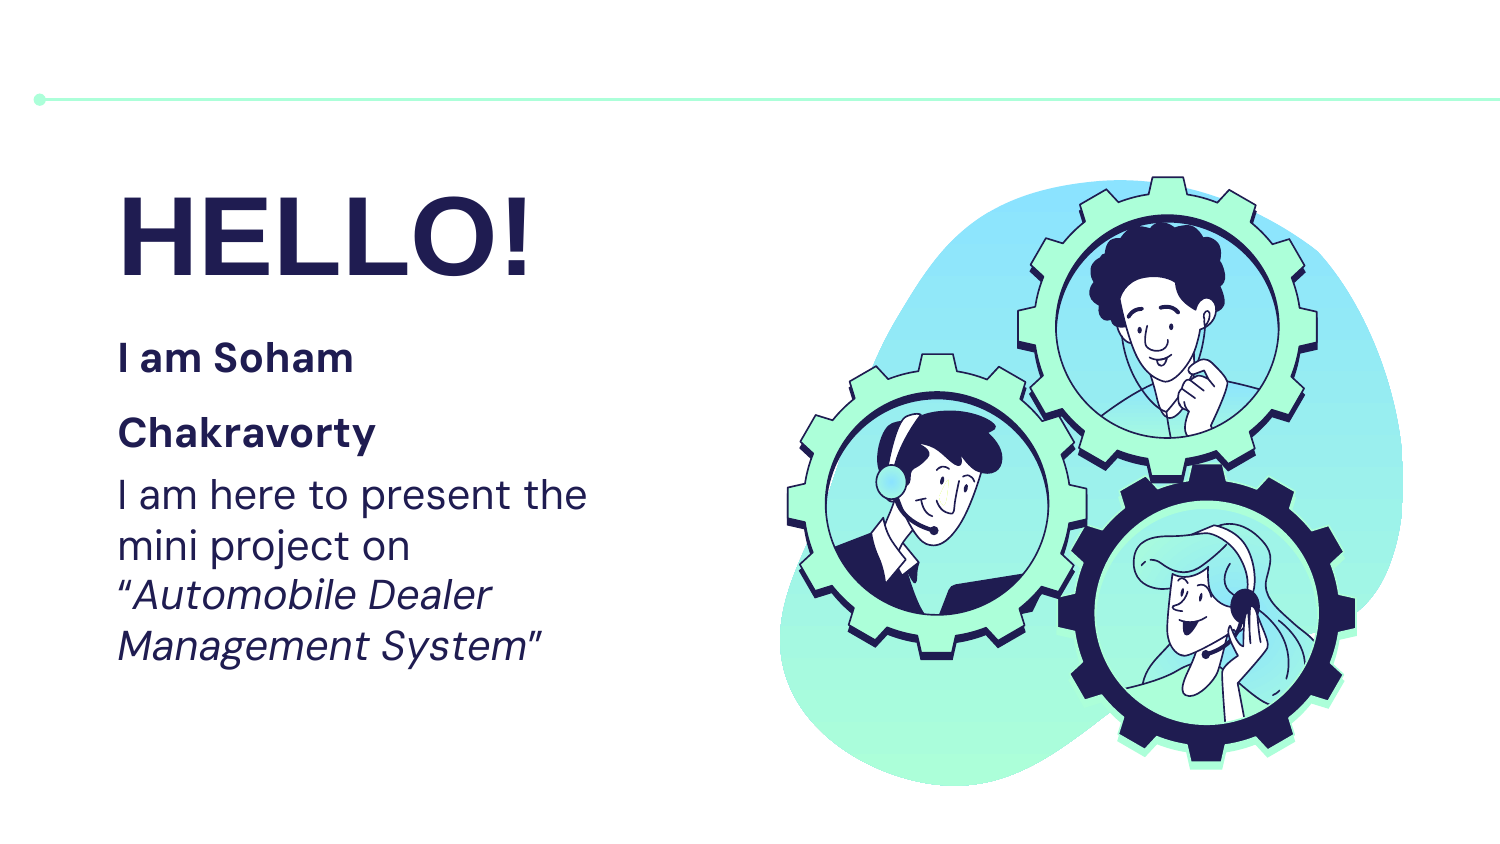

# HELLO!

I am Soham Chakravorty
I am here to present the mini project on “Automobile Dealer Management System”